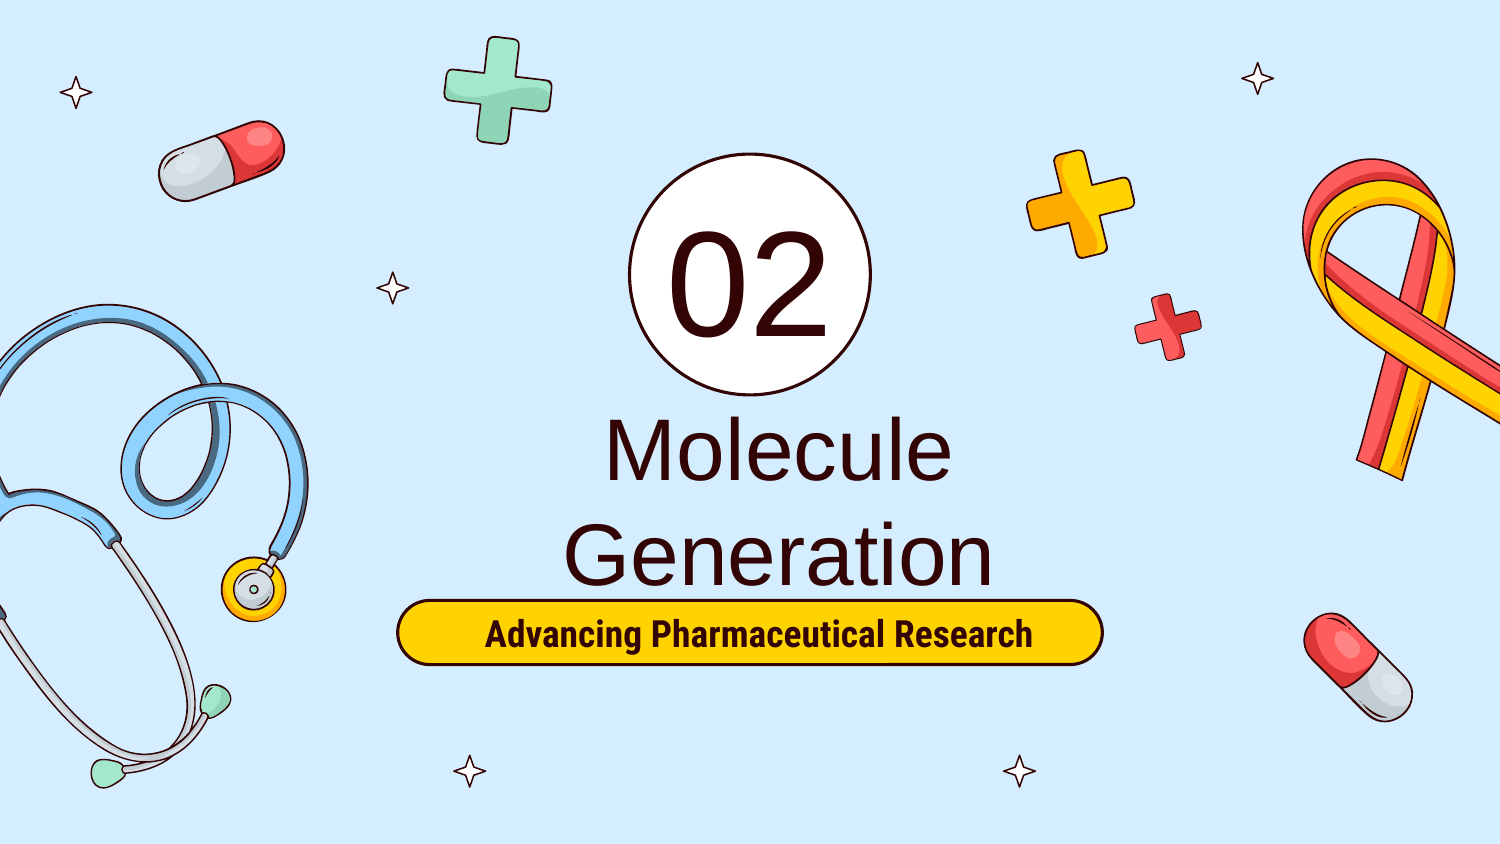

02

# Molecule Generation

Advancing Pharmaceutical Research